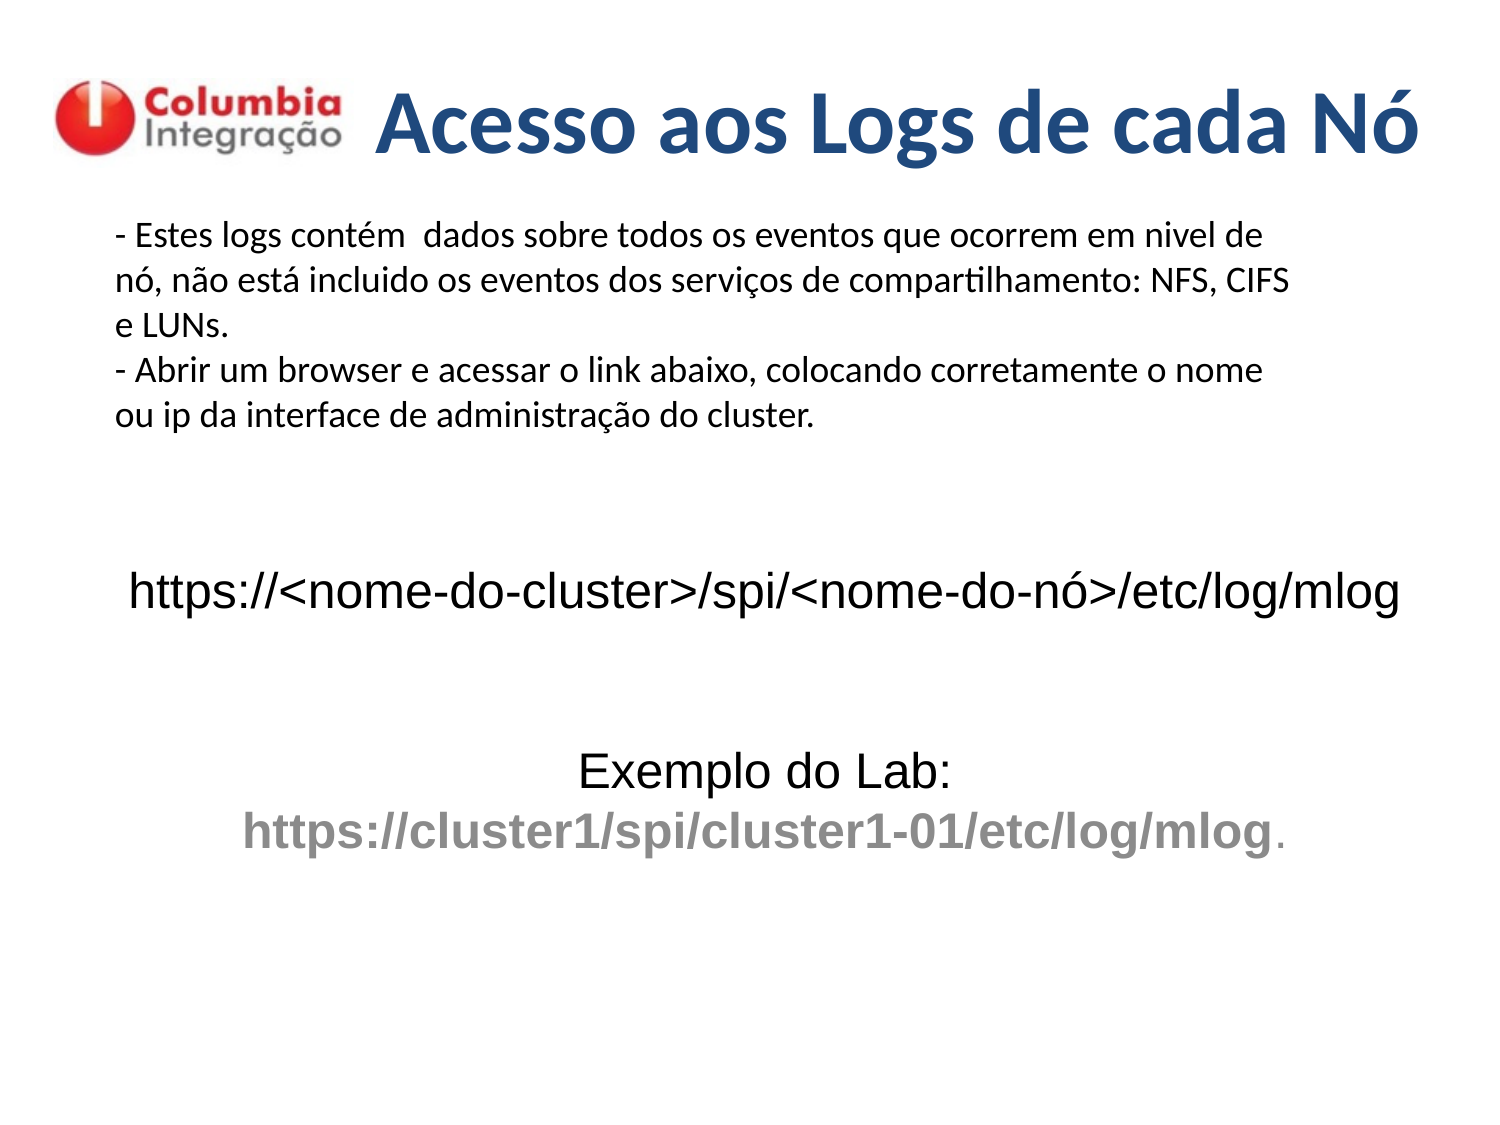

# Acesso aos Logs de cada Nó
- Estes logs contém  dados sobre todos os eventos que ocorrem em nivel de nó, não está incluido os eventos dos serviços de compartilhamento: NFS, CIFS e LUNs.
- Abrir um browser e acessar o link abaixo, colocando corretamente o nome ou ip da interface de administração do cluster.
https://<nome-do-cluster>/spi/<nome-do-nó>/etc/log/mlog

Exemplo do Lab:
https://cluster1/spi/cluster1-01/etc/log/mlog.